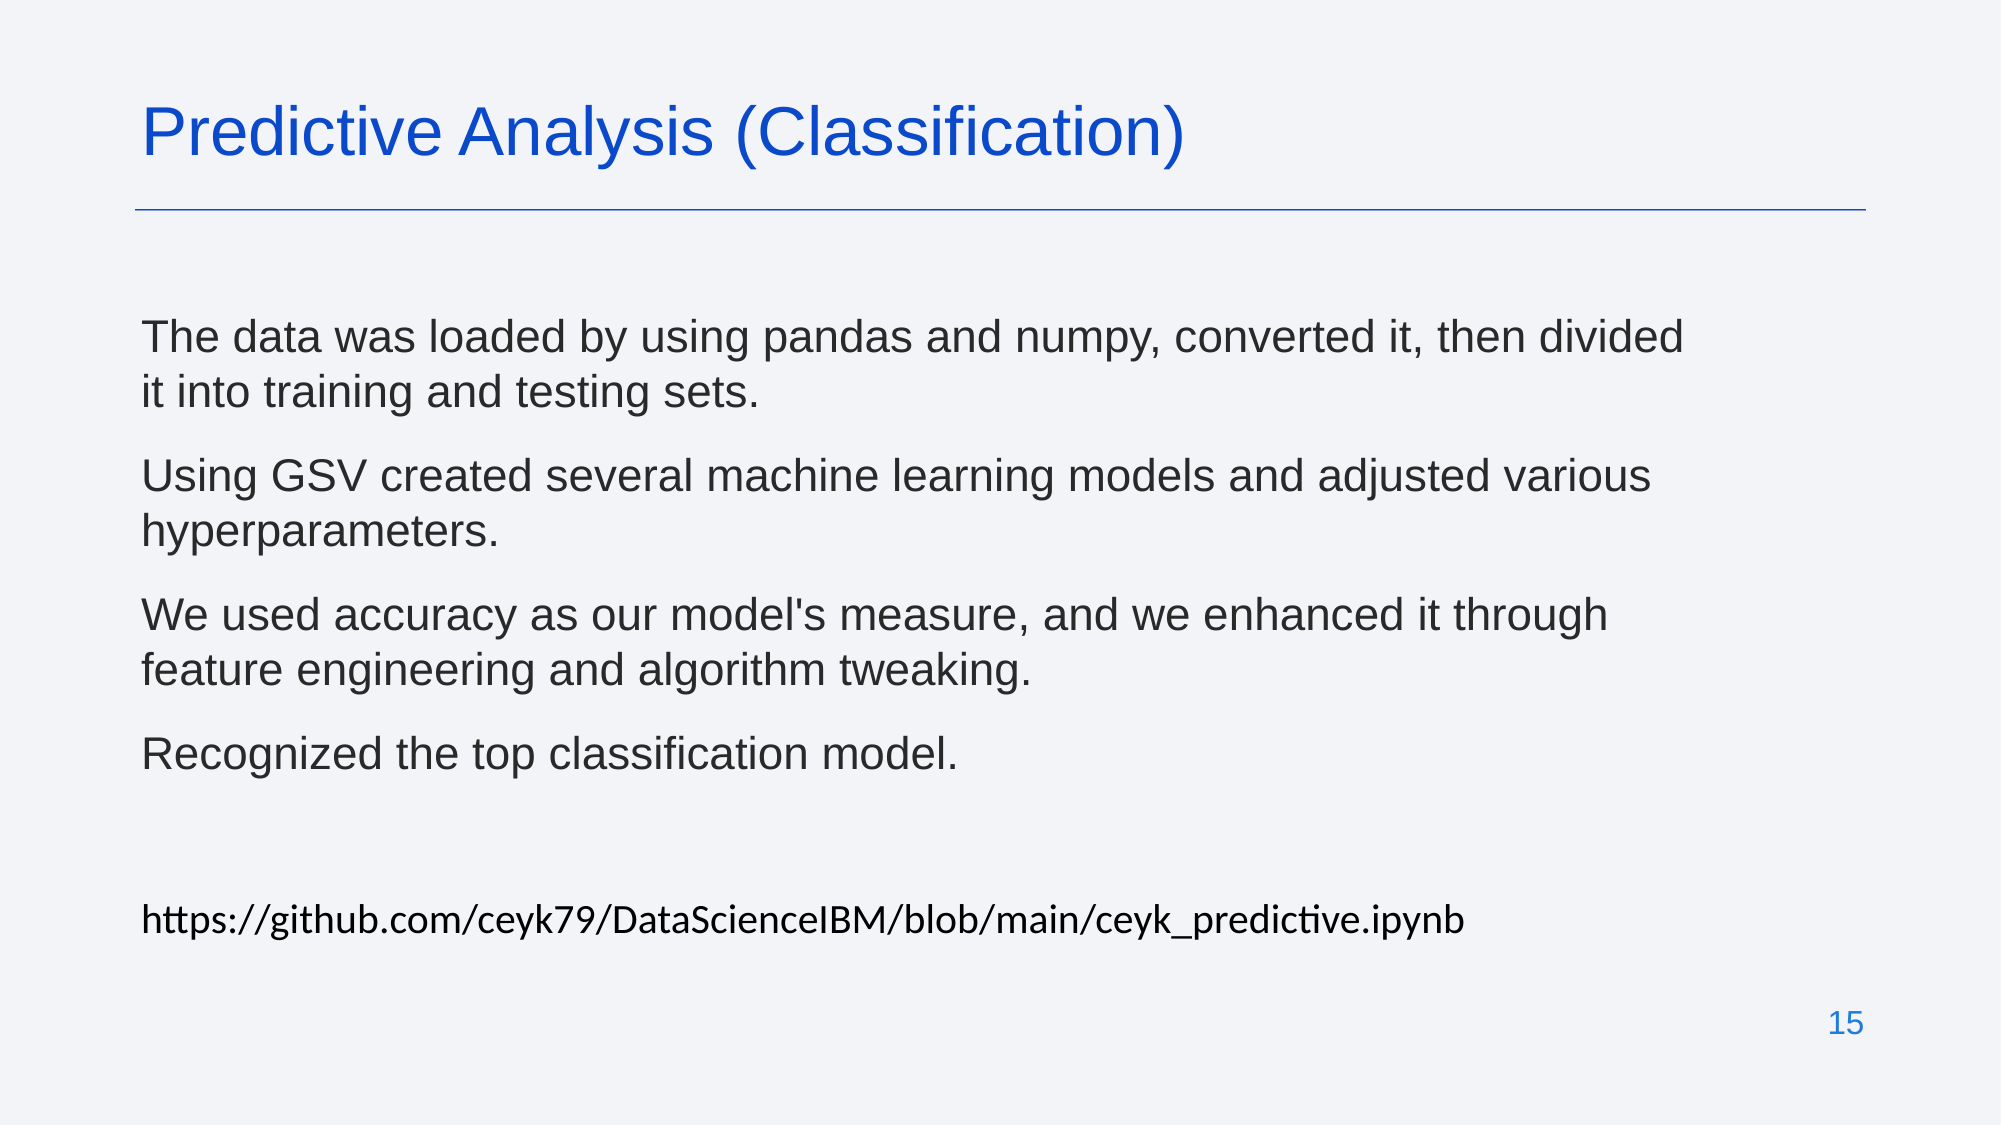

Predictive Analysis (Classification)
The data was loaded by using pandas and numpy, converted it, then divided it into training and testing sets.
Using GSV created several machine learning models and adjusted various hyperparameters.
We used accuracy as our model's measure, and we enhanced it through feature engineering and algorithm tweaking.
Recognized the top classification model.

https://github.com/ceyk79/DataScienceIBM/blob/main/ceyk_predictive.ipynb
15